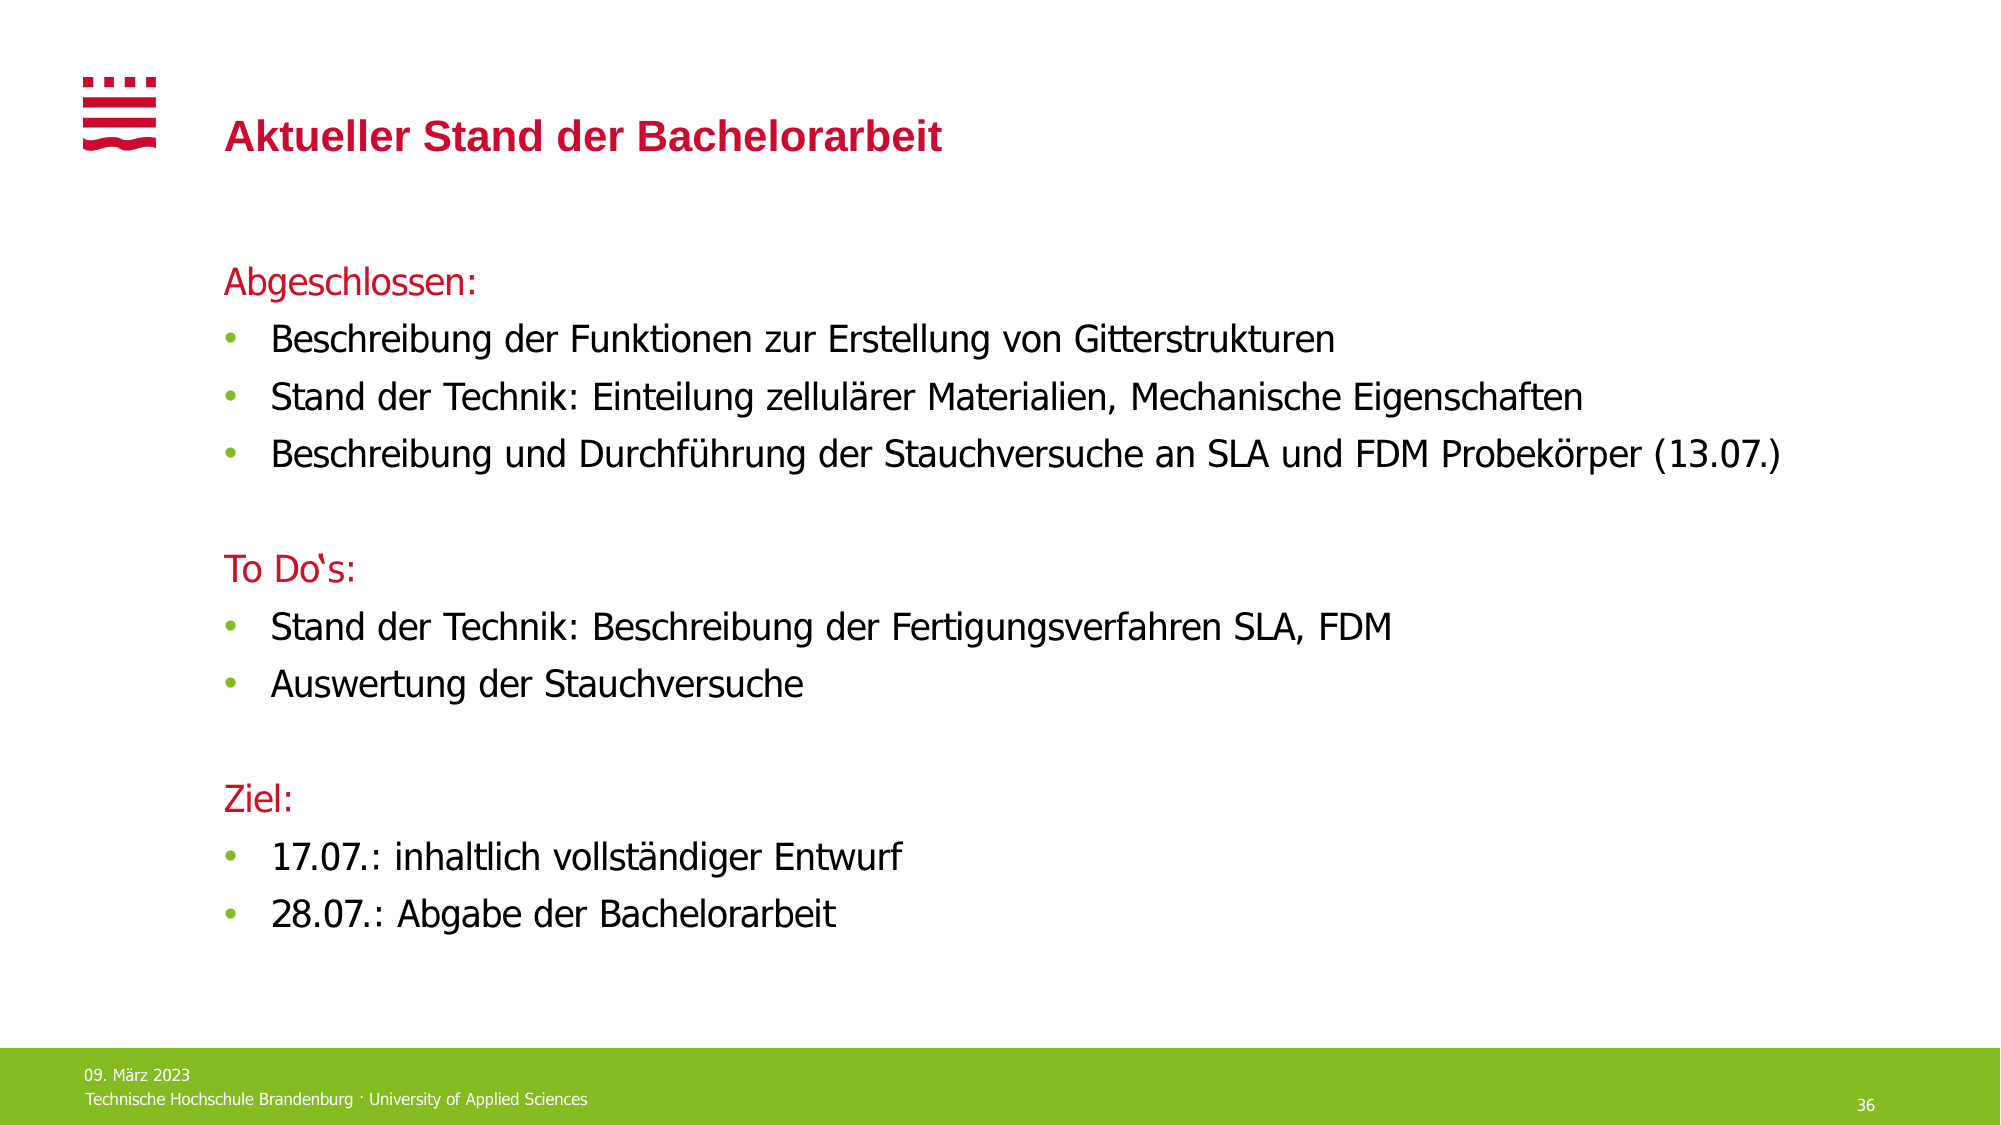

# Aktueller Stand der Bachelorarbeit
Abgeschlossen:
Beschreibung der Funktionen zur Erstellung von Gitterstrukturen
Stand der Technik: Einteilung zellulärer Materialien, Mechanische Eigenschaften
Beschreibung und Durchführung der Stauchversuche an SLA und FDM Probekörper (13.07.)

To Do‘s:
Stand der Technik: Beschreibung der Fertigungsverfahren SLA, FDM
Auswertung der Stauchversuche

Ziel:
17.07.: inhaltlich vollständiger Entwurf
28.07.: Abgabe der Bachelorarbeit
09. März 2023
36